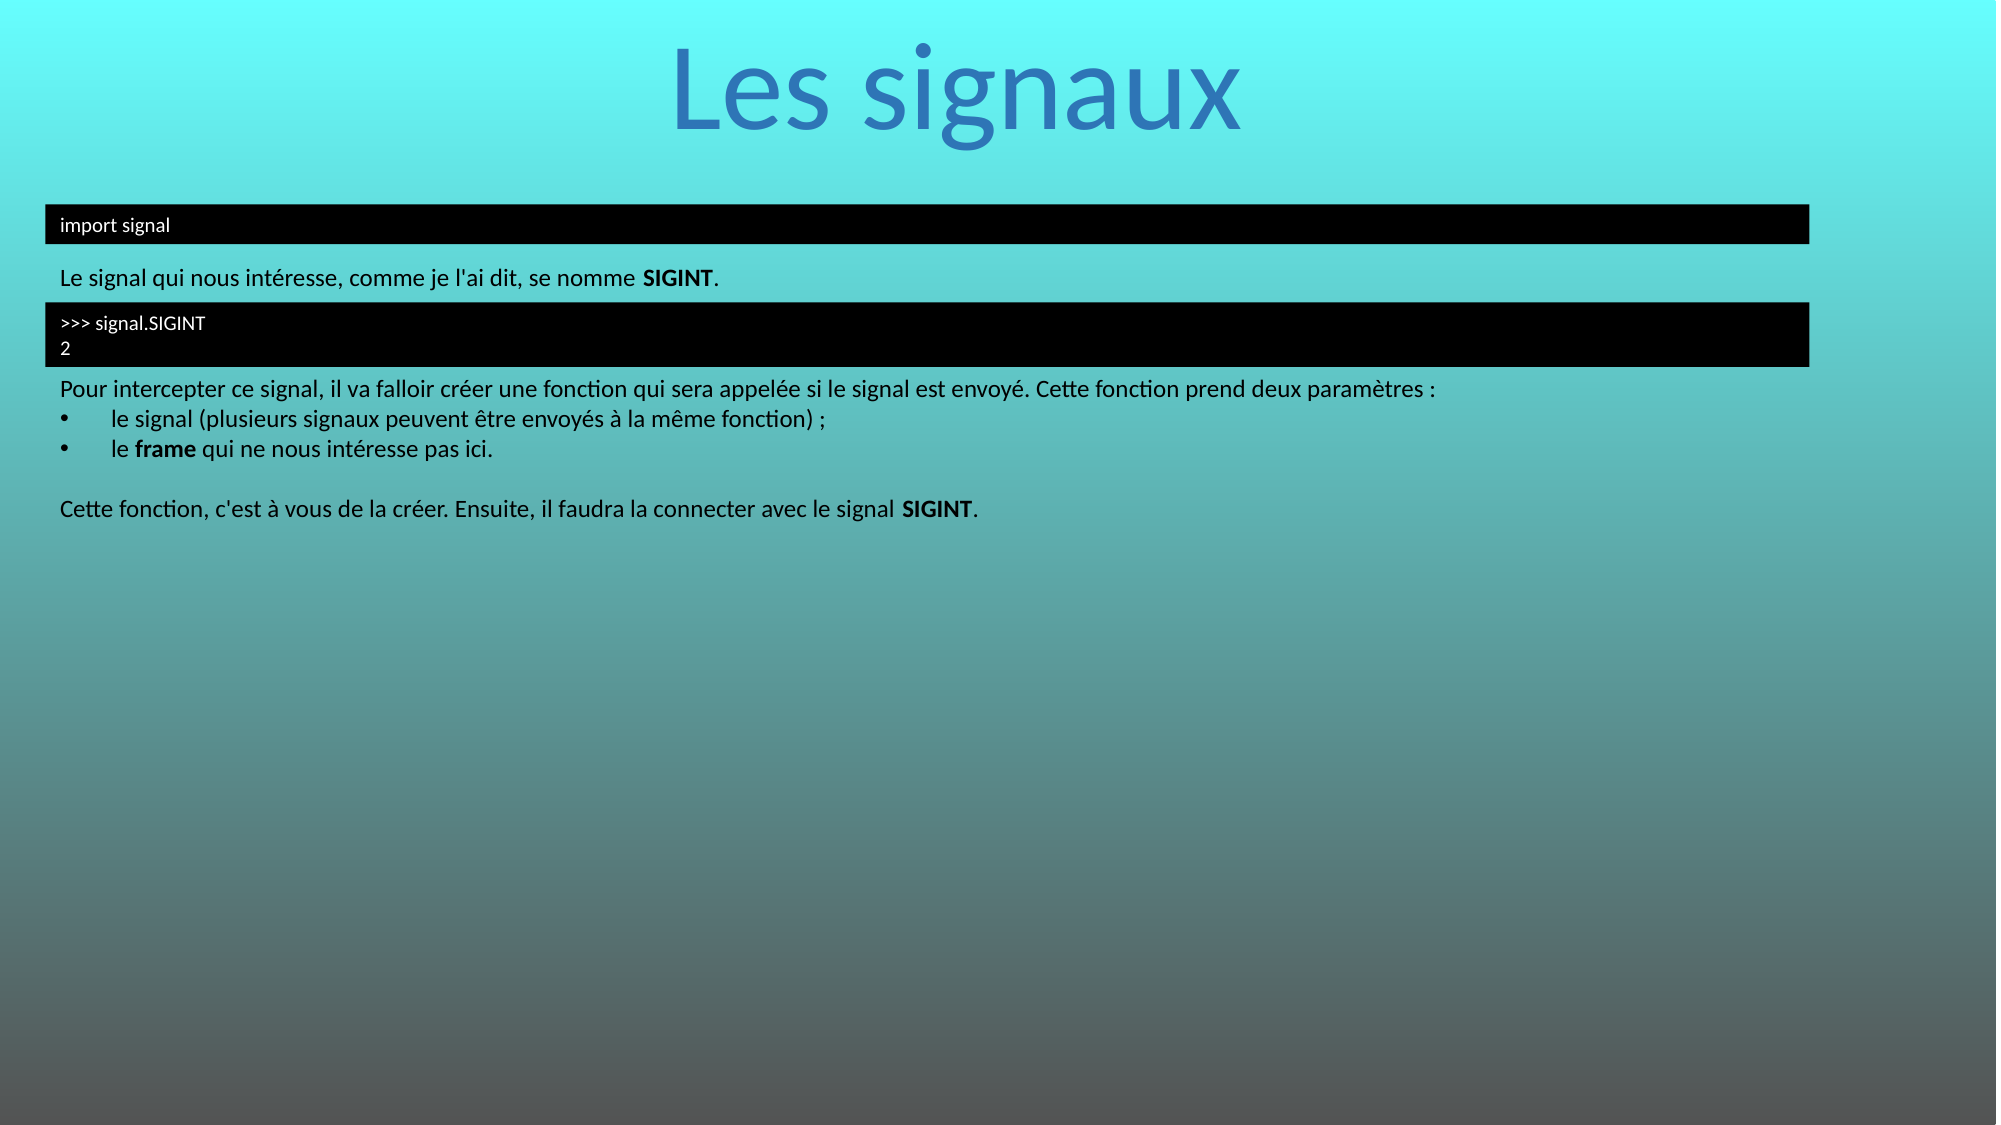

# Les signaux

import signal
Le signal qui nous intéresse, comme je l'ai dit, se nomme SIGINT.
>>> signal.SIGINT
2
Pour intercepter ce signal, il va falloir créer une fonction qui sera appelée si le signal est envoyé. Cette fonction prend deux paramètres :
    le signal (plusieurs signaux peuvent être envoyés à la même fonction) ;
    le frame qui ne nous intéresse pas ici.

Cette fonction, c'est à vous de la créer. Ensuite, il faudra la connecter avec le signal SIGINT.

525